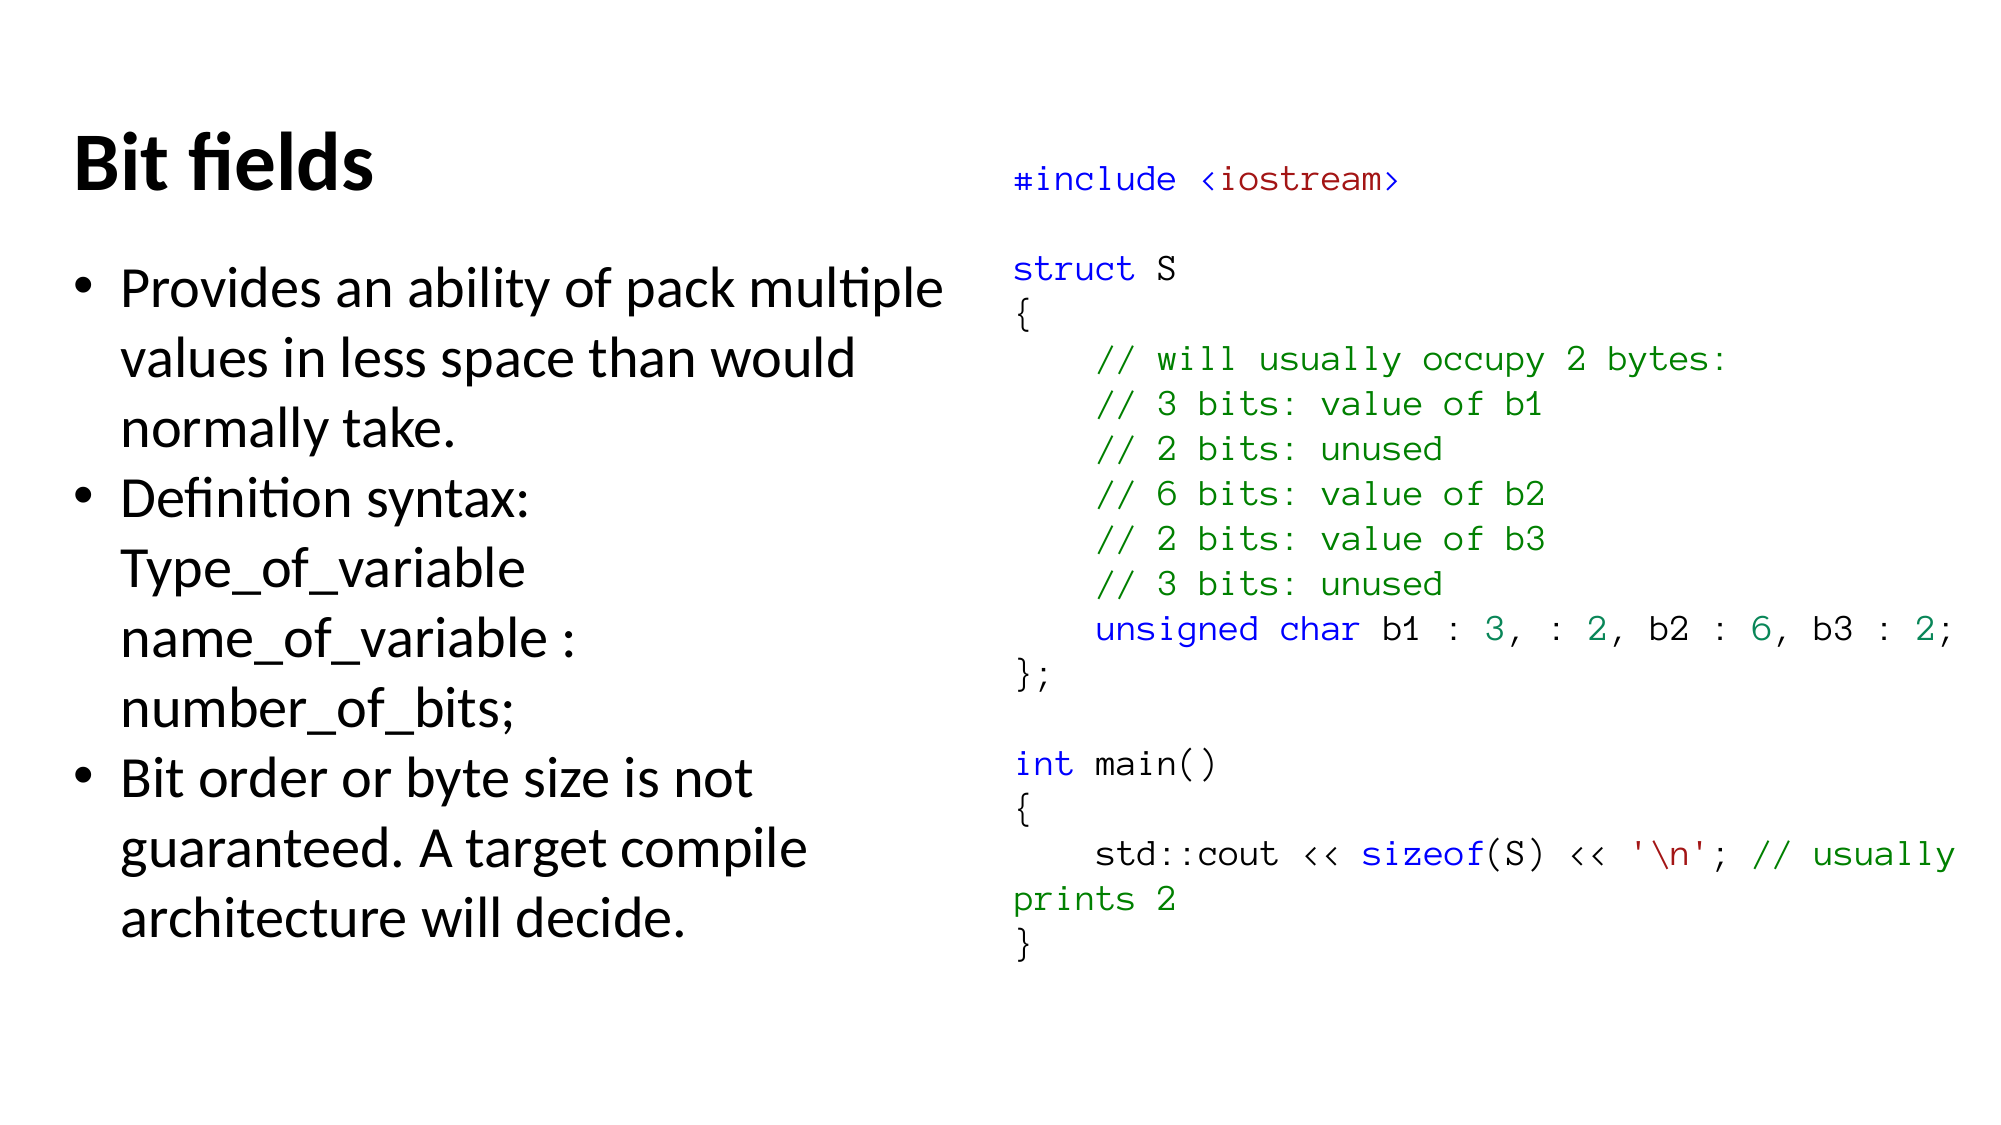

Bit fields
#include <iostream>

struct S
{
    // will usually occupy 2 bytes:
    // 3 bits: value of b1
    // 2 bits: unused
    // 6 bits: value of b2
    // 2 bits: value of b3
    // 3 bits: unused
    unsigned char b1 : 3, : 2, b2 : 6, b3 : 2;
};

int main()
{
    std::cout << sizeof(S) << '\n'; // usually prints 2
}
Provides an ability of pack multiple values in less space than would normally take.
Definition syntax:
Type_of_variable name_of_variable : number_of_bits;
Bit order or byte size is not guaranteed. A target compile architecture will decide.